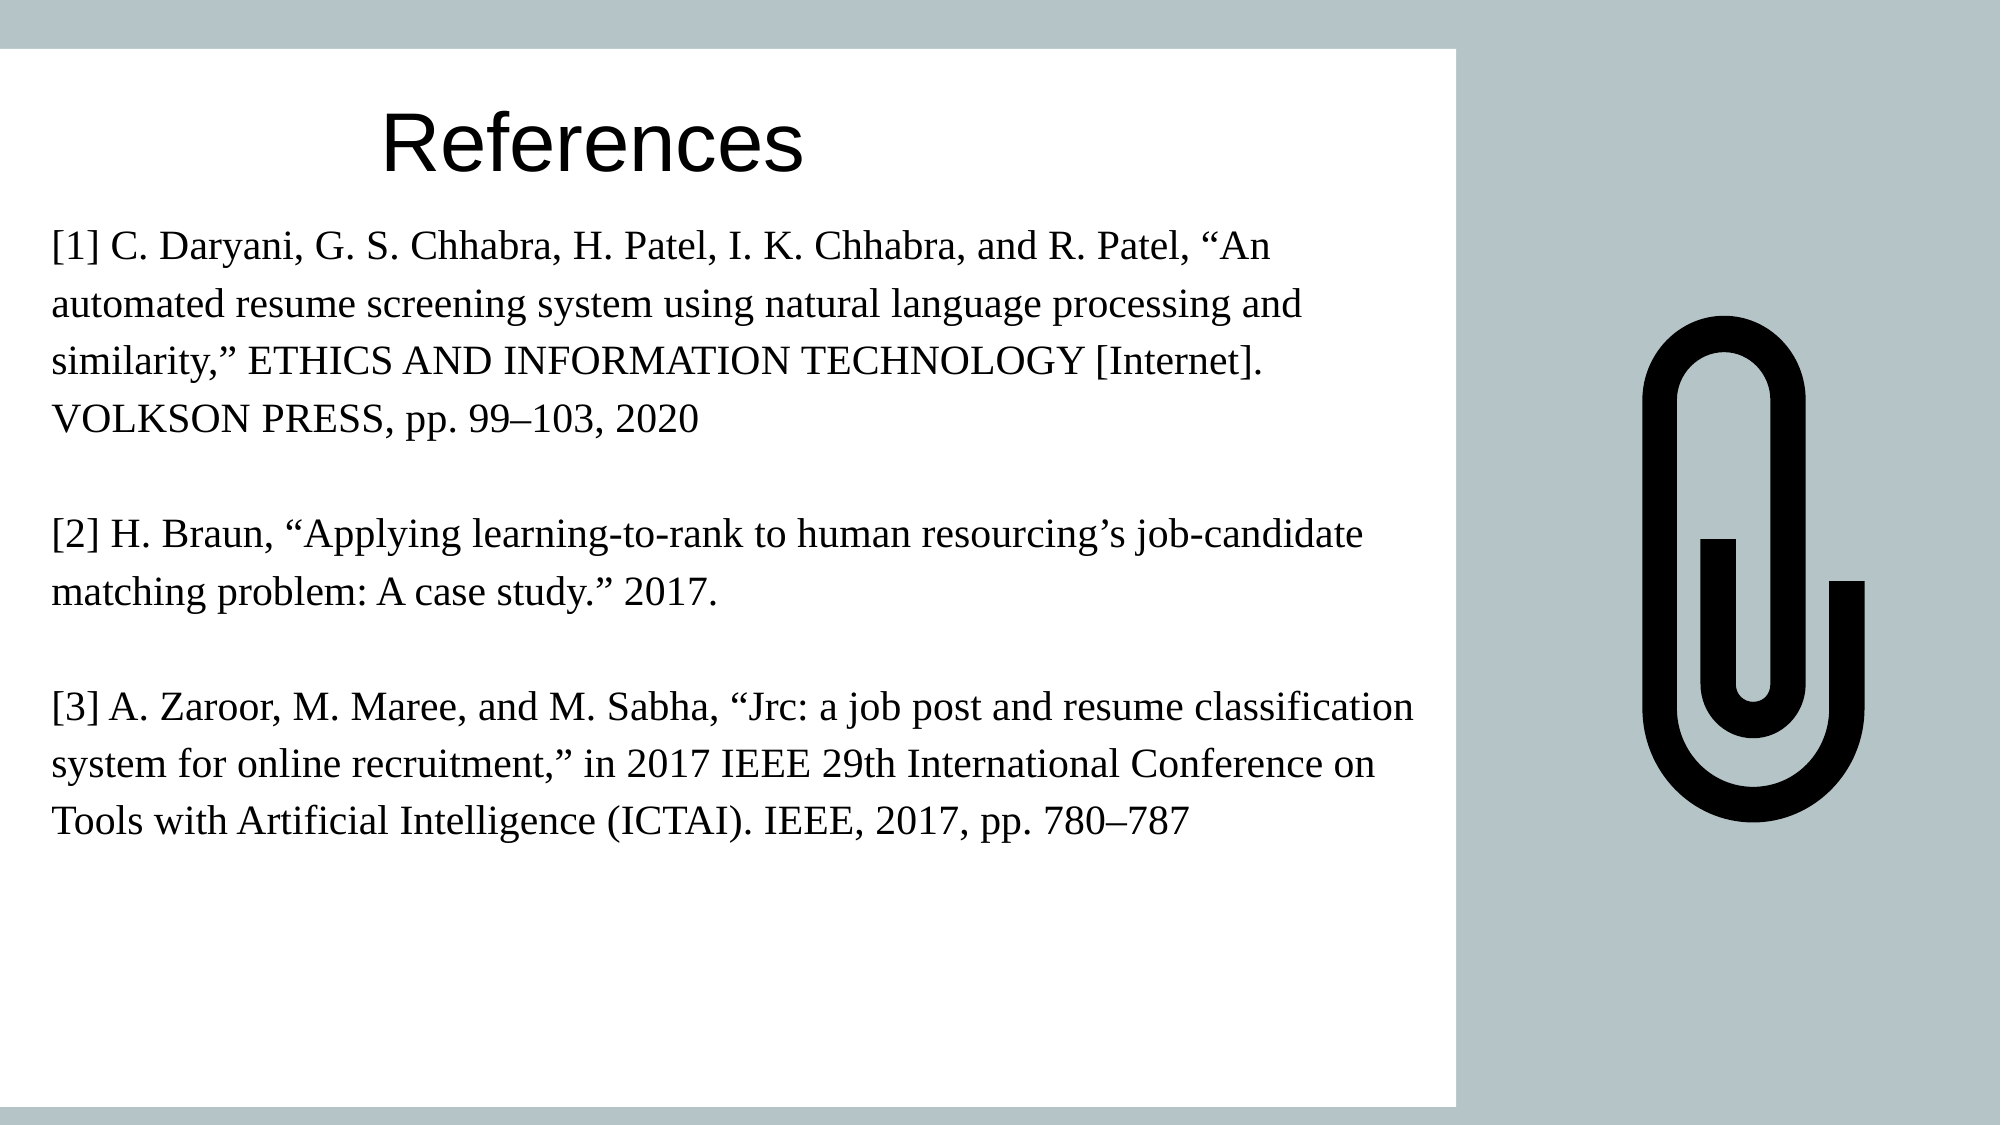

# References
[1] C. Daryani, G. S. Chhabra, H. Patel, I. K. Chhabra, and R. Patel, “An automated resume screening system using natural language processing and similarity,” ETHICS AND INFORMATION TECHNOLOGY [Internet]. VOLKSON PRESS, pp. 99–103, 2020

[2] H. Braun, “Applying learning-to-rank to human resourcing’s job-candidate matching problem: A case study.” 2017.

[3] A. Zaroor, M. Maree, and M. Sabha, “Jrc: a job post and resume classification system for online recruitment,” in 2017 IEEE 29th International Conference on Tools with Artificial Intelligence (ICTAI). IEEE, 2017, pp. 780–787